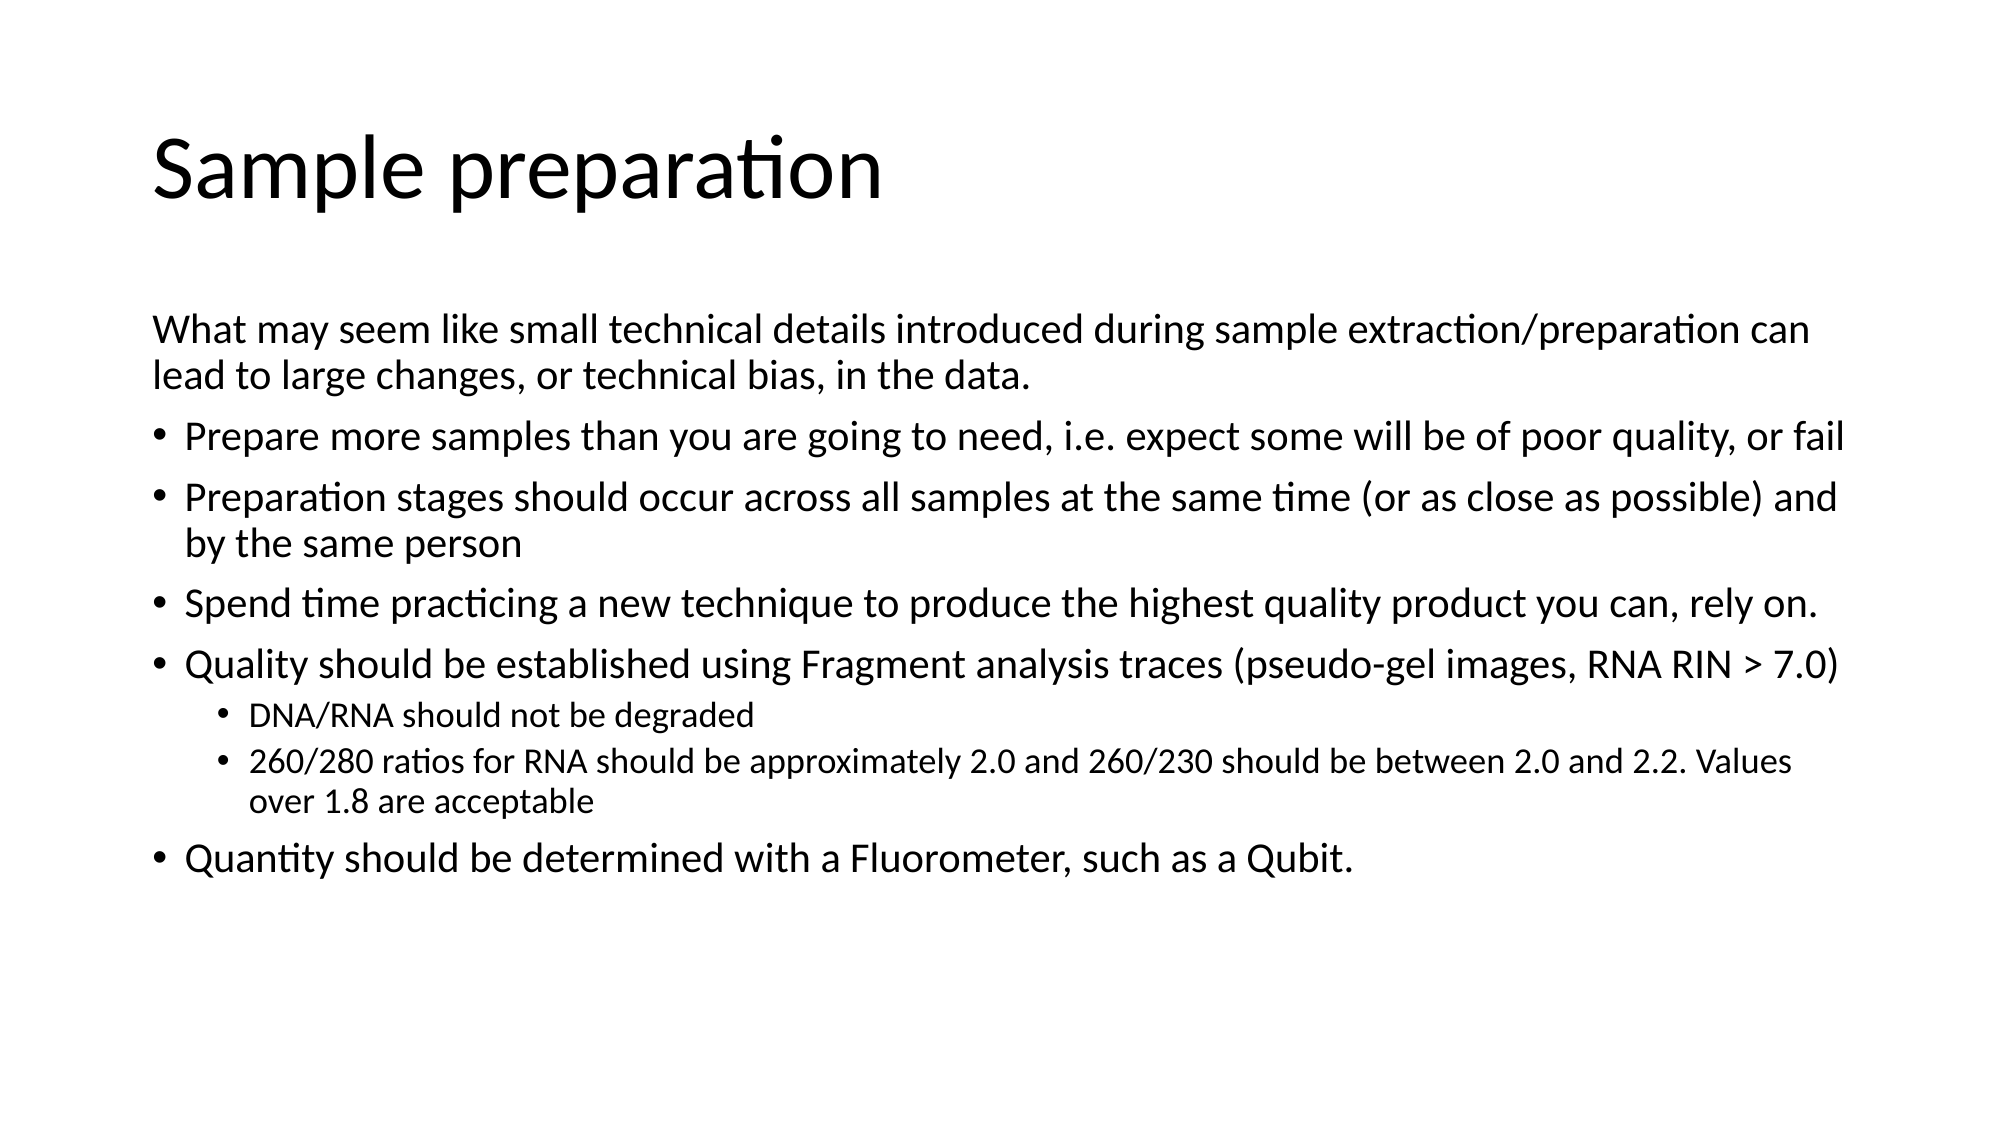

# Sample preparation
What may seem like small technical details introduced during sample extraction/preparation can lead to large changes, or technical bias, in the data.
Prepare more samples than you are going to need, i.e. expect some will be of poor quality, or fail
Preparation stages should occur across all samples at the same time (or as close as possible) and by the same person
Spend time practicing a new technique to produce the highest quality product you can, rely on.
Quality should be established using Fragment analysis traces (pseudo-gel images, RNA RIN > 7.0)
DNA/RNA should not be degraded
260/280 ratios for RNA should be approximately 2.0 and 260/230 should be between 2.0 and 2.2. Values over 1.8 are acceptable
Quantity should be determined with a Fluorometer, such as a Qubit.